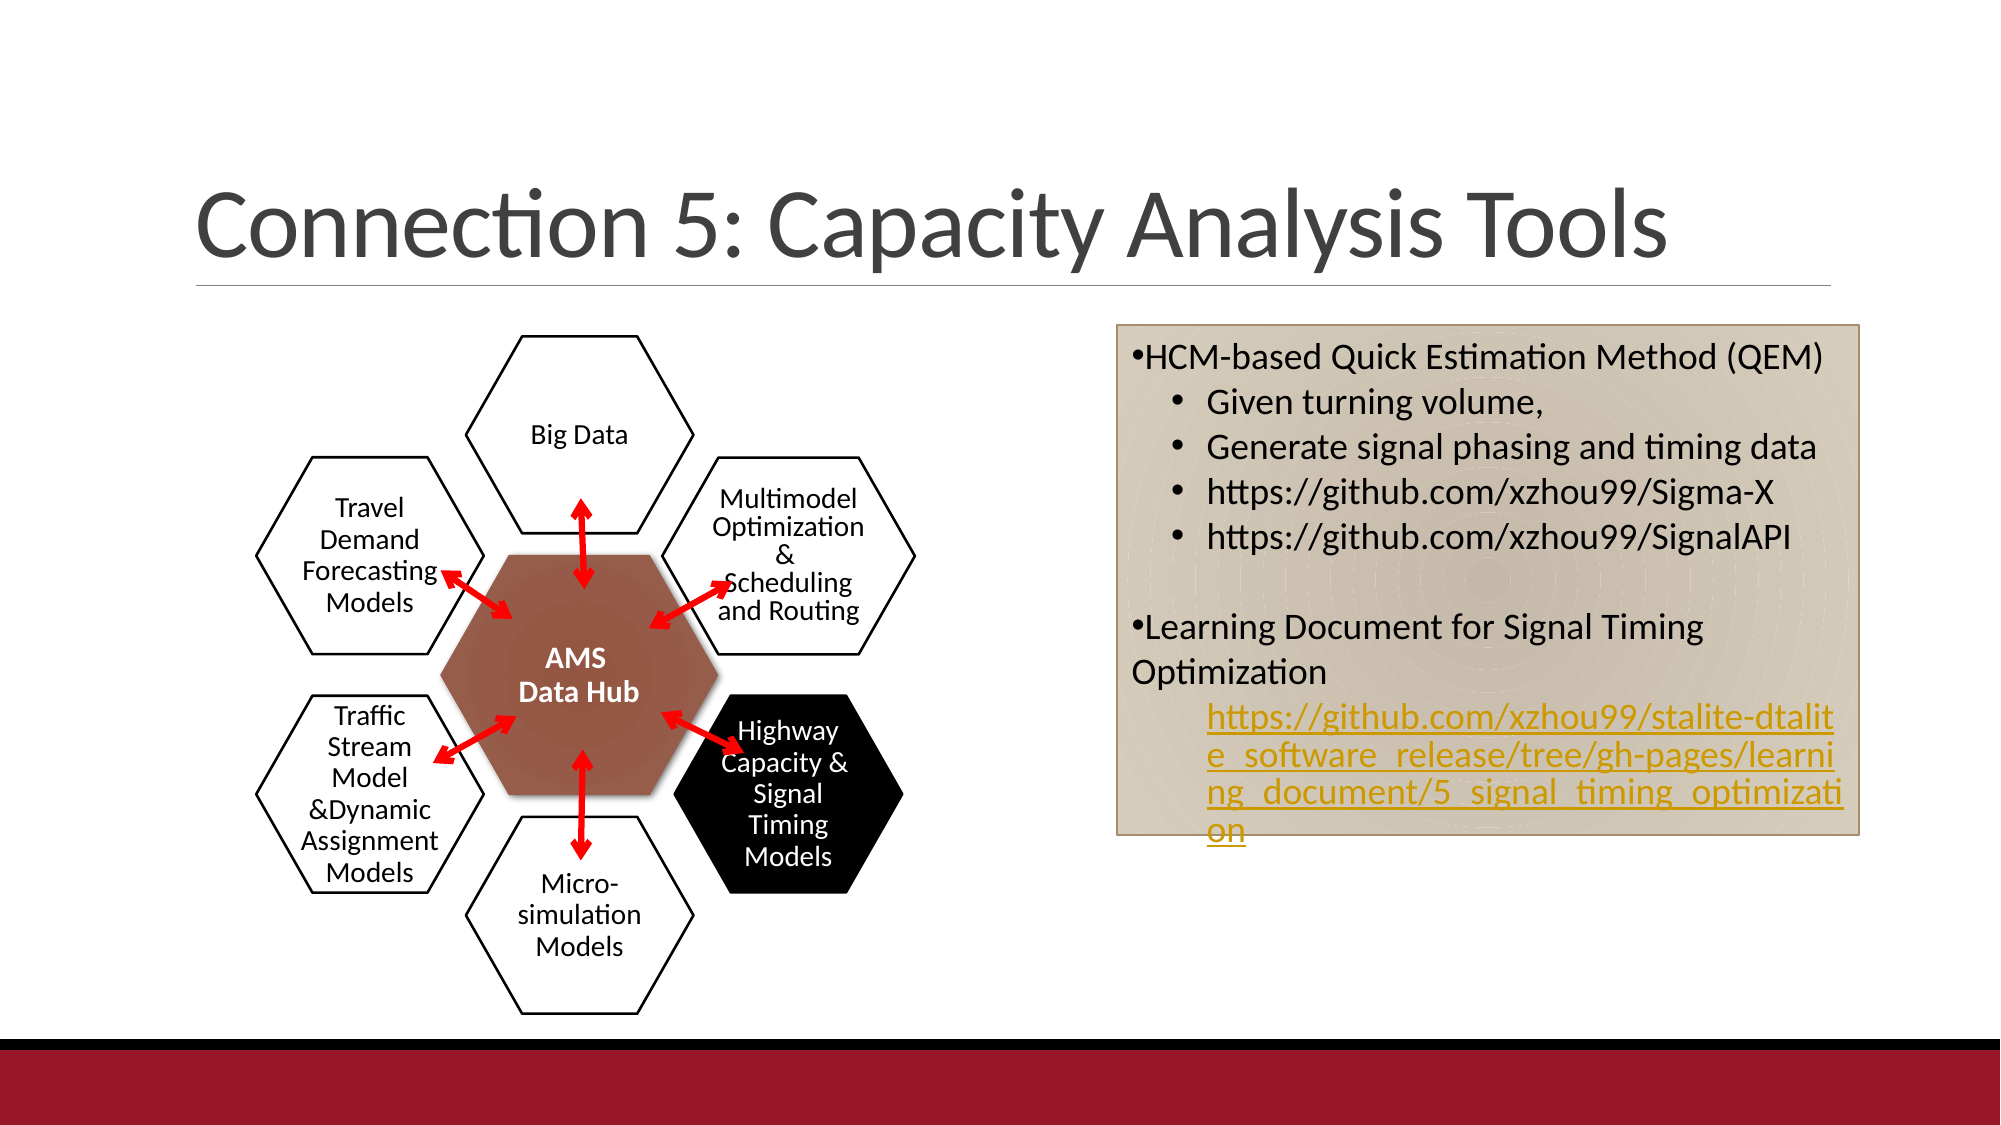

# Connection 5: Capacity Analysis Tools
HCM-based Quick Estimation Method (QEM)
Given turning volume,
Generate signal phasing and timing data
https://github.com/xzhou99/Sigma-X
https://github.com/xzhou99/SignalAPI

Learning Document for Signal Timing Optimization
https://github.com/xzhou99/stalite-dtalite_software_release/tree/gh-pages/learning_document/5_signal_timing_optimization

AMS
Data Hub
Big Data
Multimodel Optimization
&
Scheduling and Routing
Highway Capacity &  Signal Timing Models
Micro-simulation Models
Traffic Stream Model &Dynamic Assignment Models
Travel Demand Forecasting Models
34